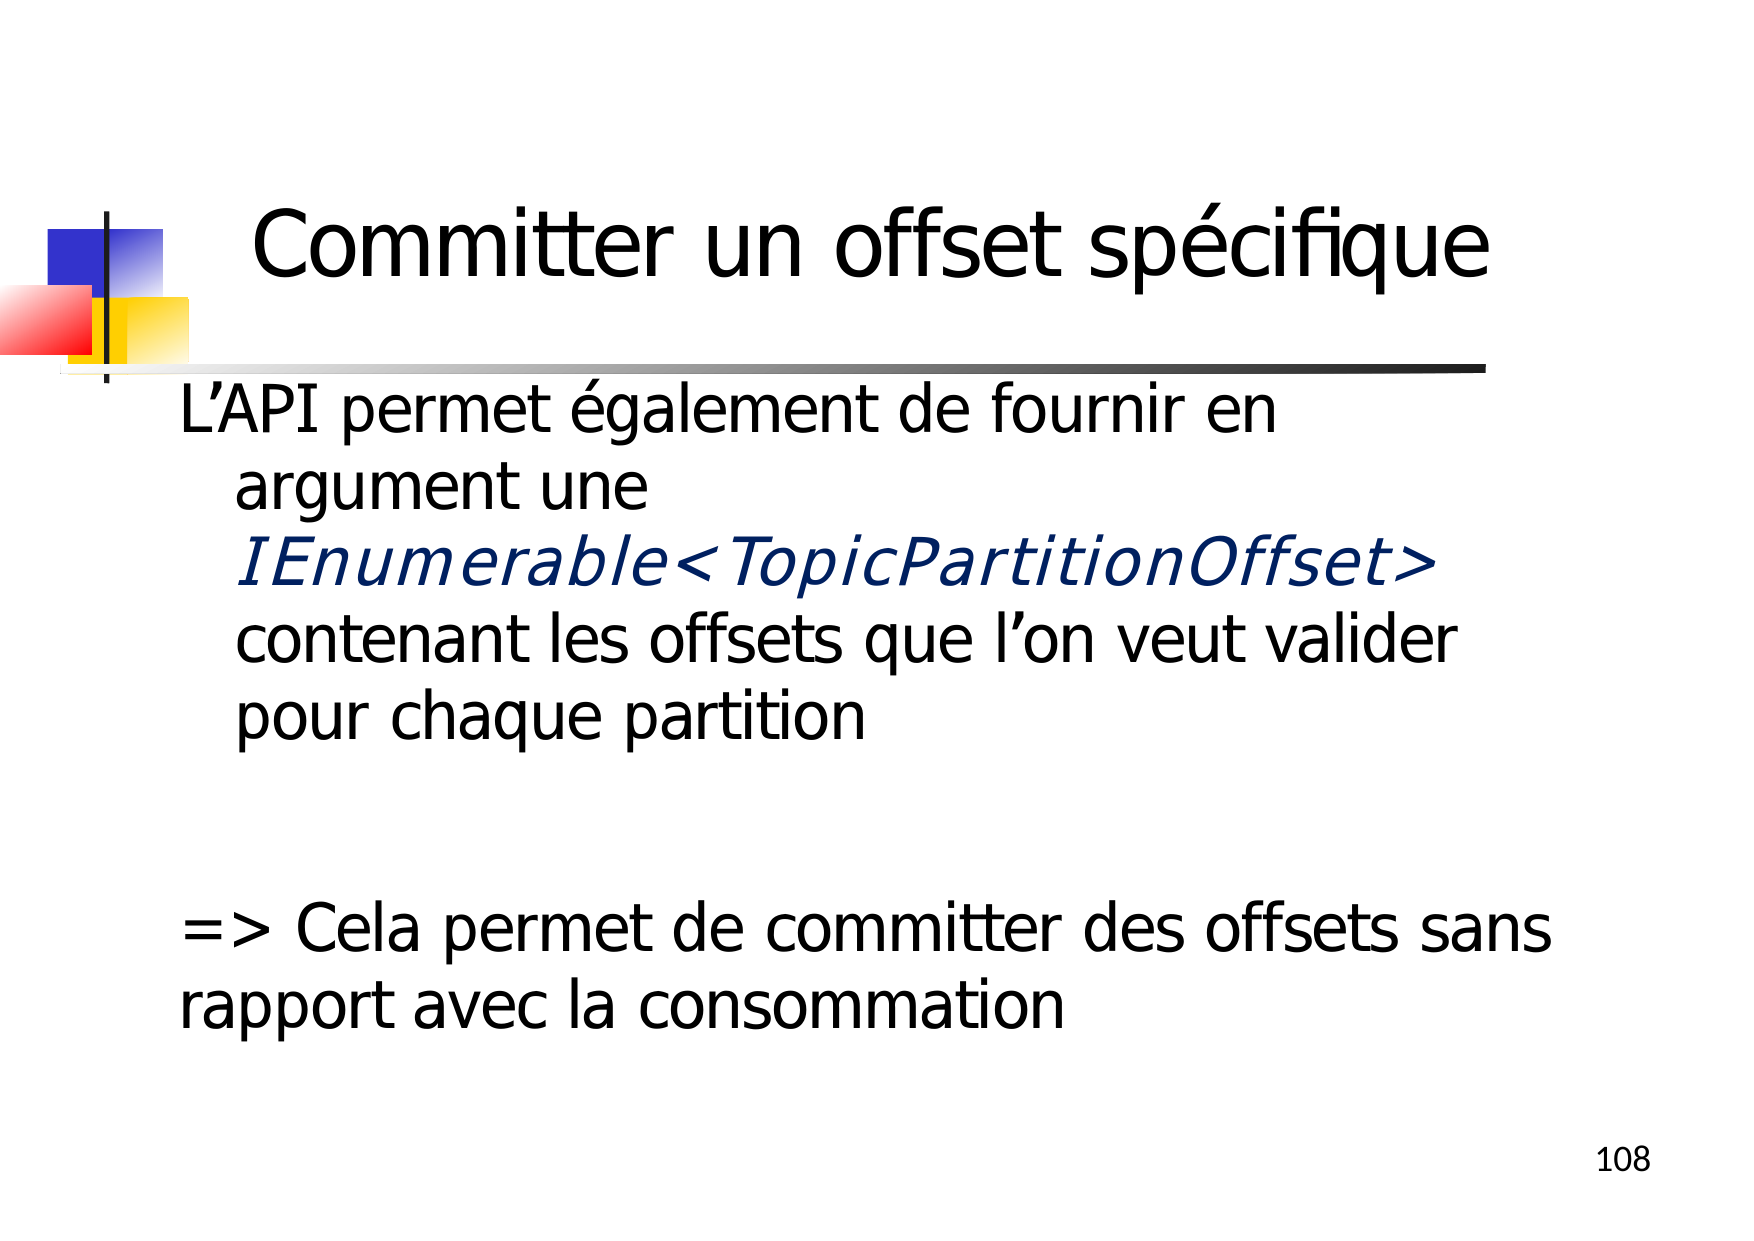

Committer un offset spécifique
L’API permet également de fournir en argument une IEnumerable<TopicPartitionOffset> contenant les offsets que l’on veut valider pour chaque partition

=> Cela permet de committer des offsets sans rapport avec la consommation